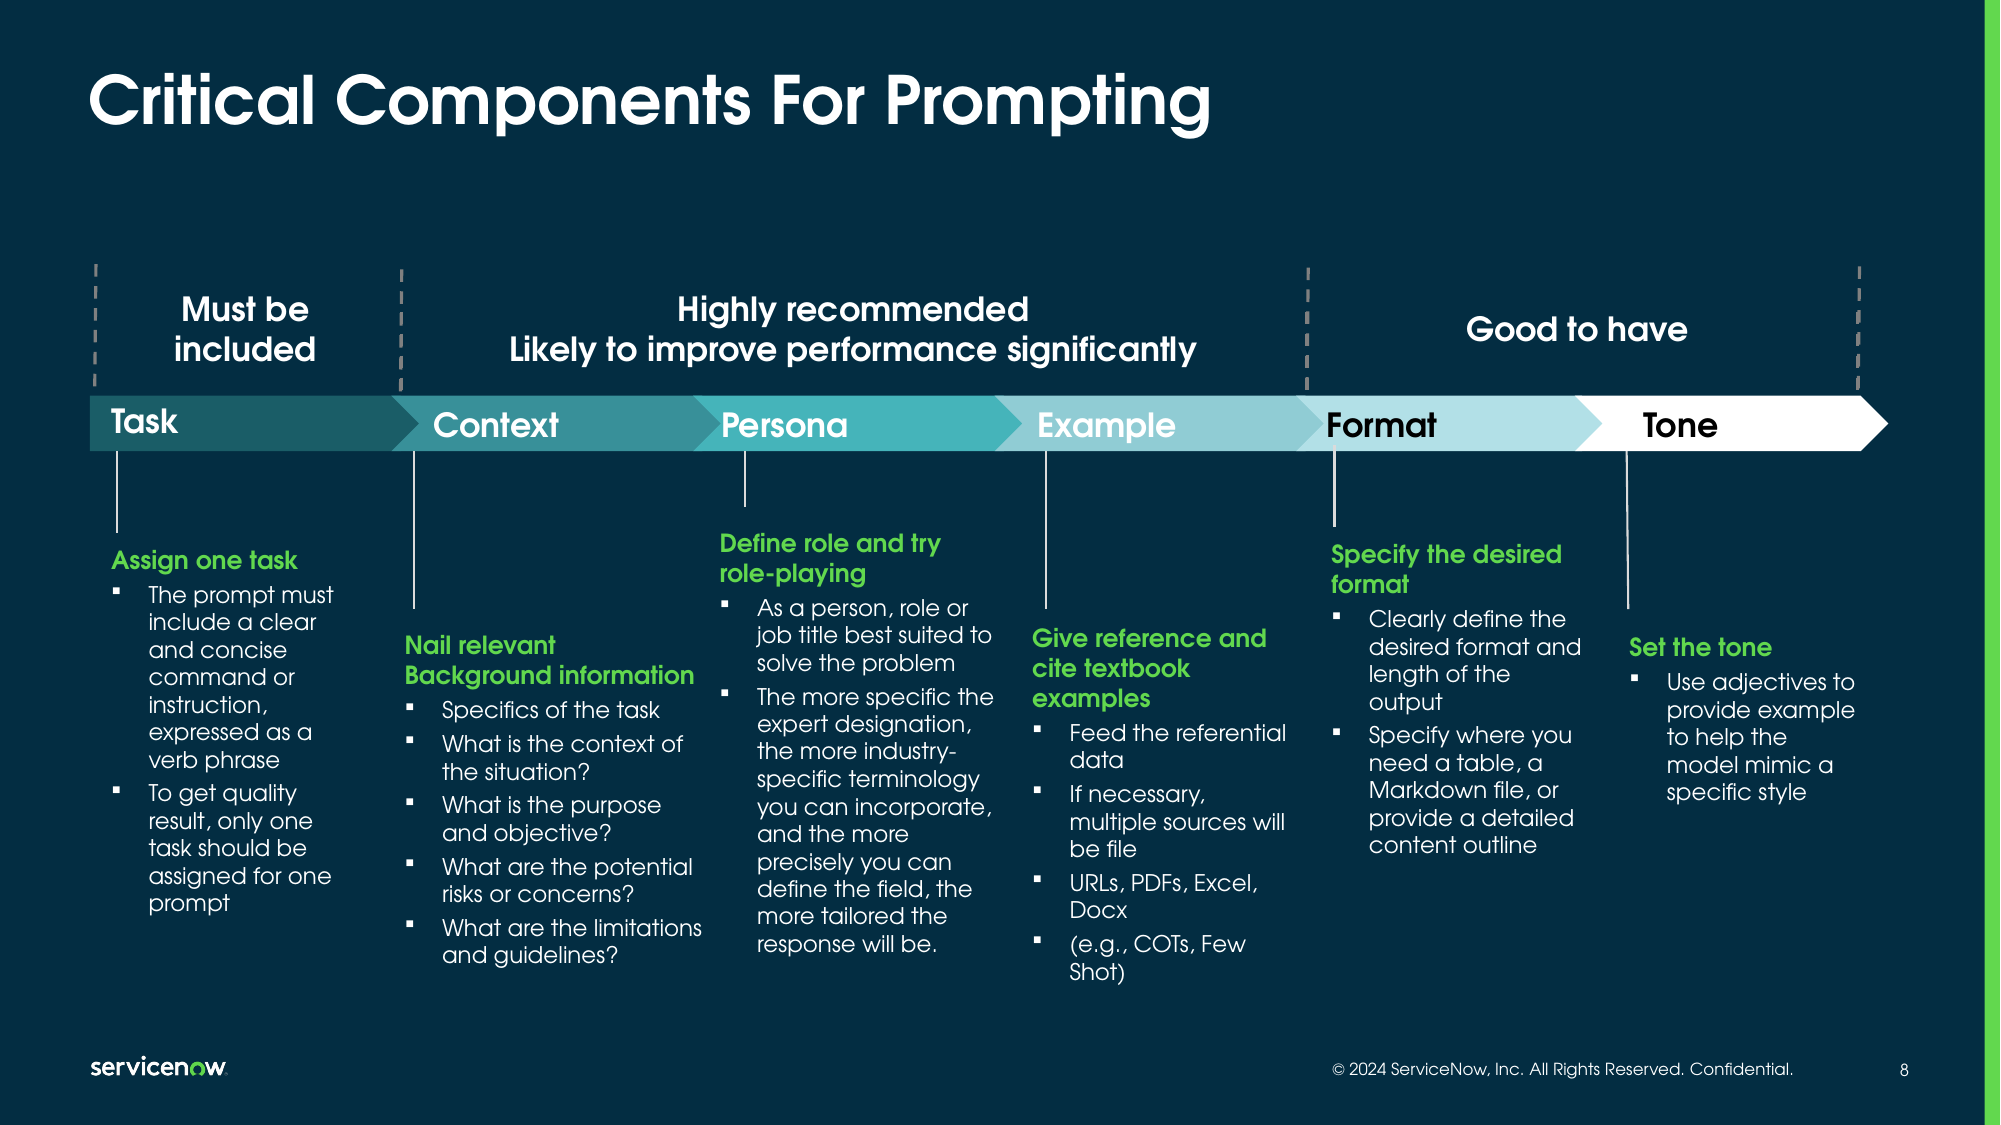

# Critical Components For Prompting
Must be included
Highly recommended
Likely to improve performance significantly
Good to have

Task
Context
Persona
Example
Format
Tone
Define role and try role-playing
As a person, role or job title best suited to solve the problem
The more specific the expert designation, the more industry-specific terminology you can incorporate, and the more precisely you can define the field, the more tailored the response will be.
Specify the desired format
Clearly define the desired format and length of the output
Specify where you need a table, a Markdown file, or provide a detailed content outline
Assign one task
The prompt must include a clear and concise command or instruction, expressed as a verb phrase
To get quality result, only one task should be assigned for one prompt
Give reference and cite textbook examples
Feed the referential data
If necessary, multiple sources will be file
URLs, PDFs, Excel, Docx
(e.g., COTs, Few Shot)
Nail relevant Background information
Specifics of the task
What is the context of the situation?
What is the purpose and objective?
What are the potential risks or concerns?
What are the limitations and guidelines?
Set the tone
Use adjectives to provide example to help the model mimic a specific style